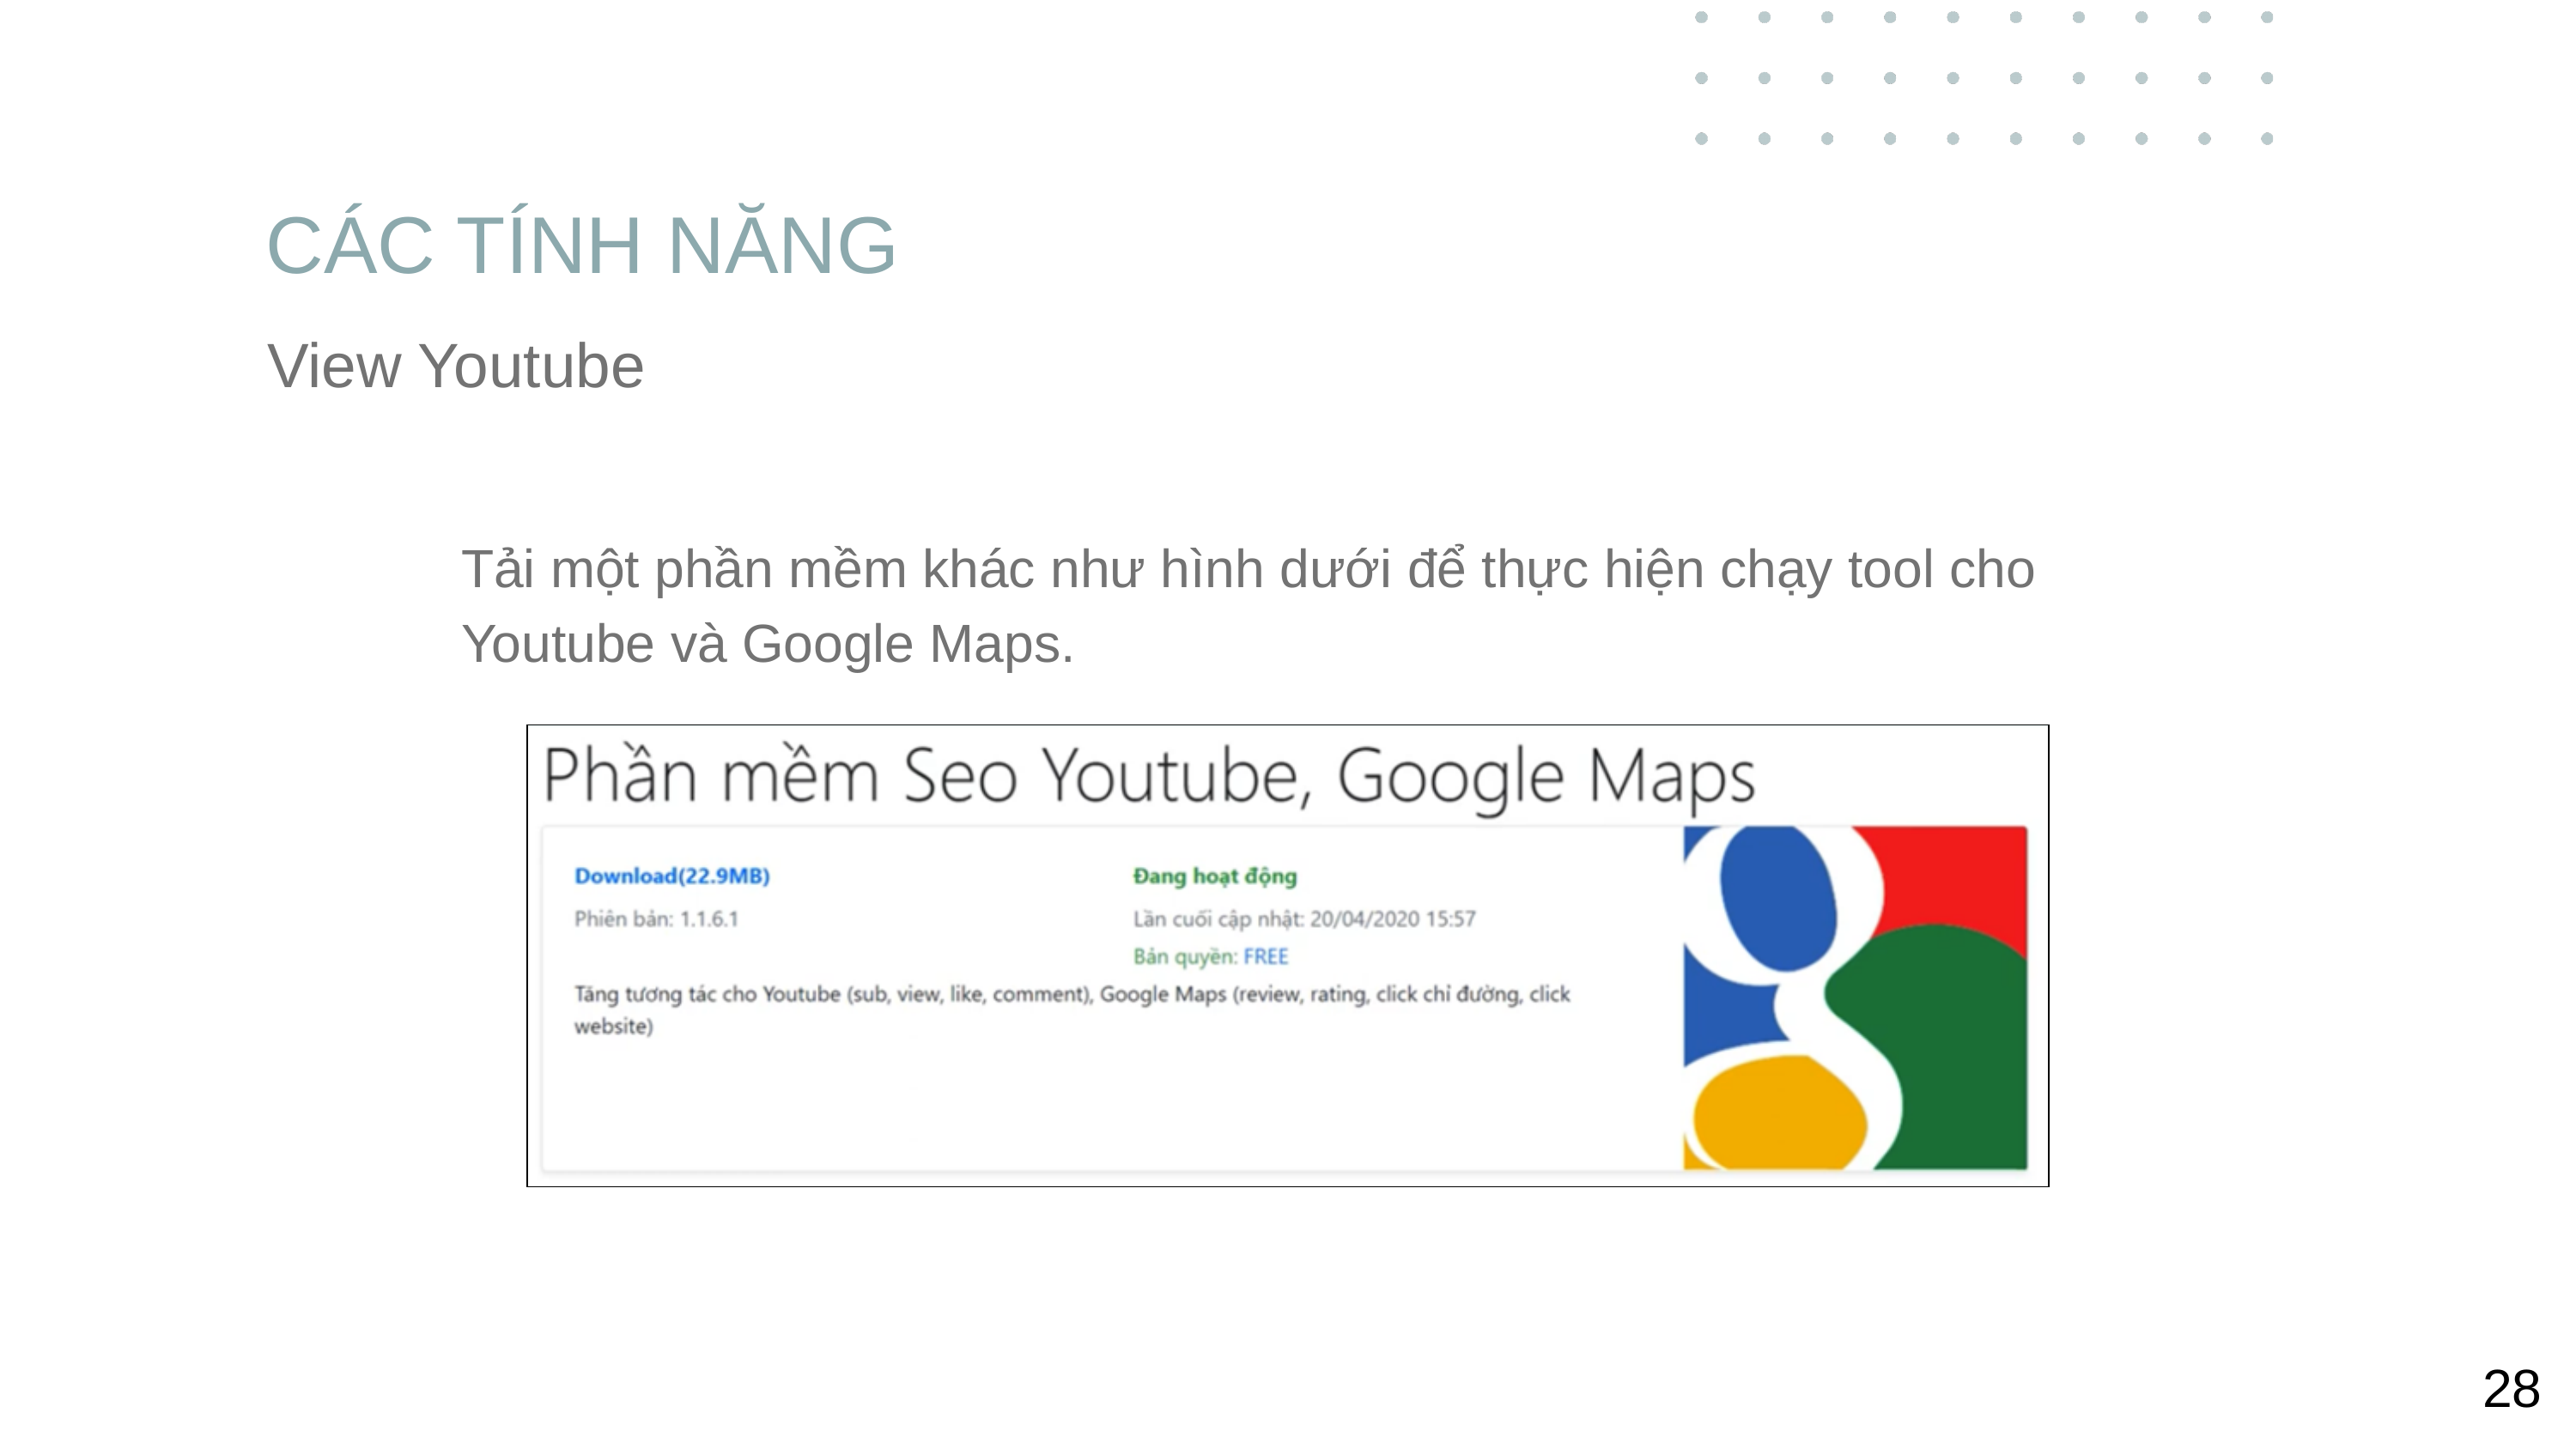

CÁC TÍNH NĂNG
View Youtube
Tải một phần mềm khác như hình dưới để thực hiện chạy tool cho Youtube và Google Maps.

28